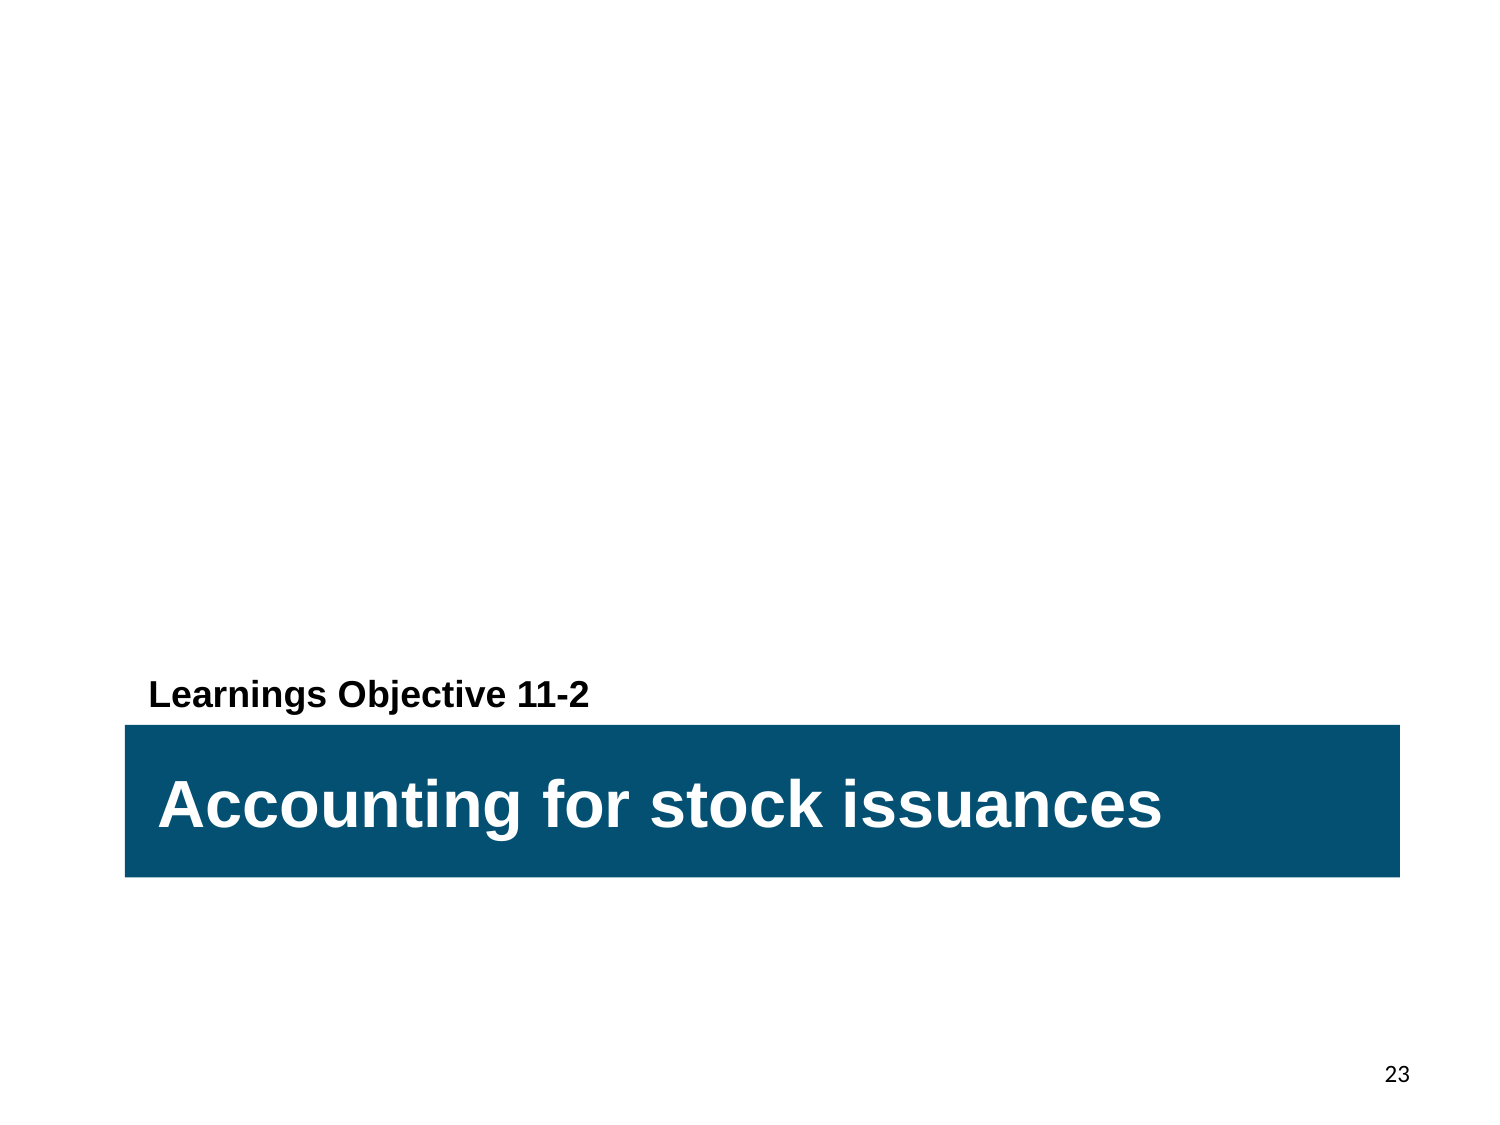

Learnings Objective 11-2
Accounting for stock issuances
23